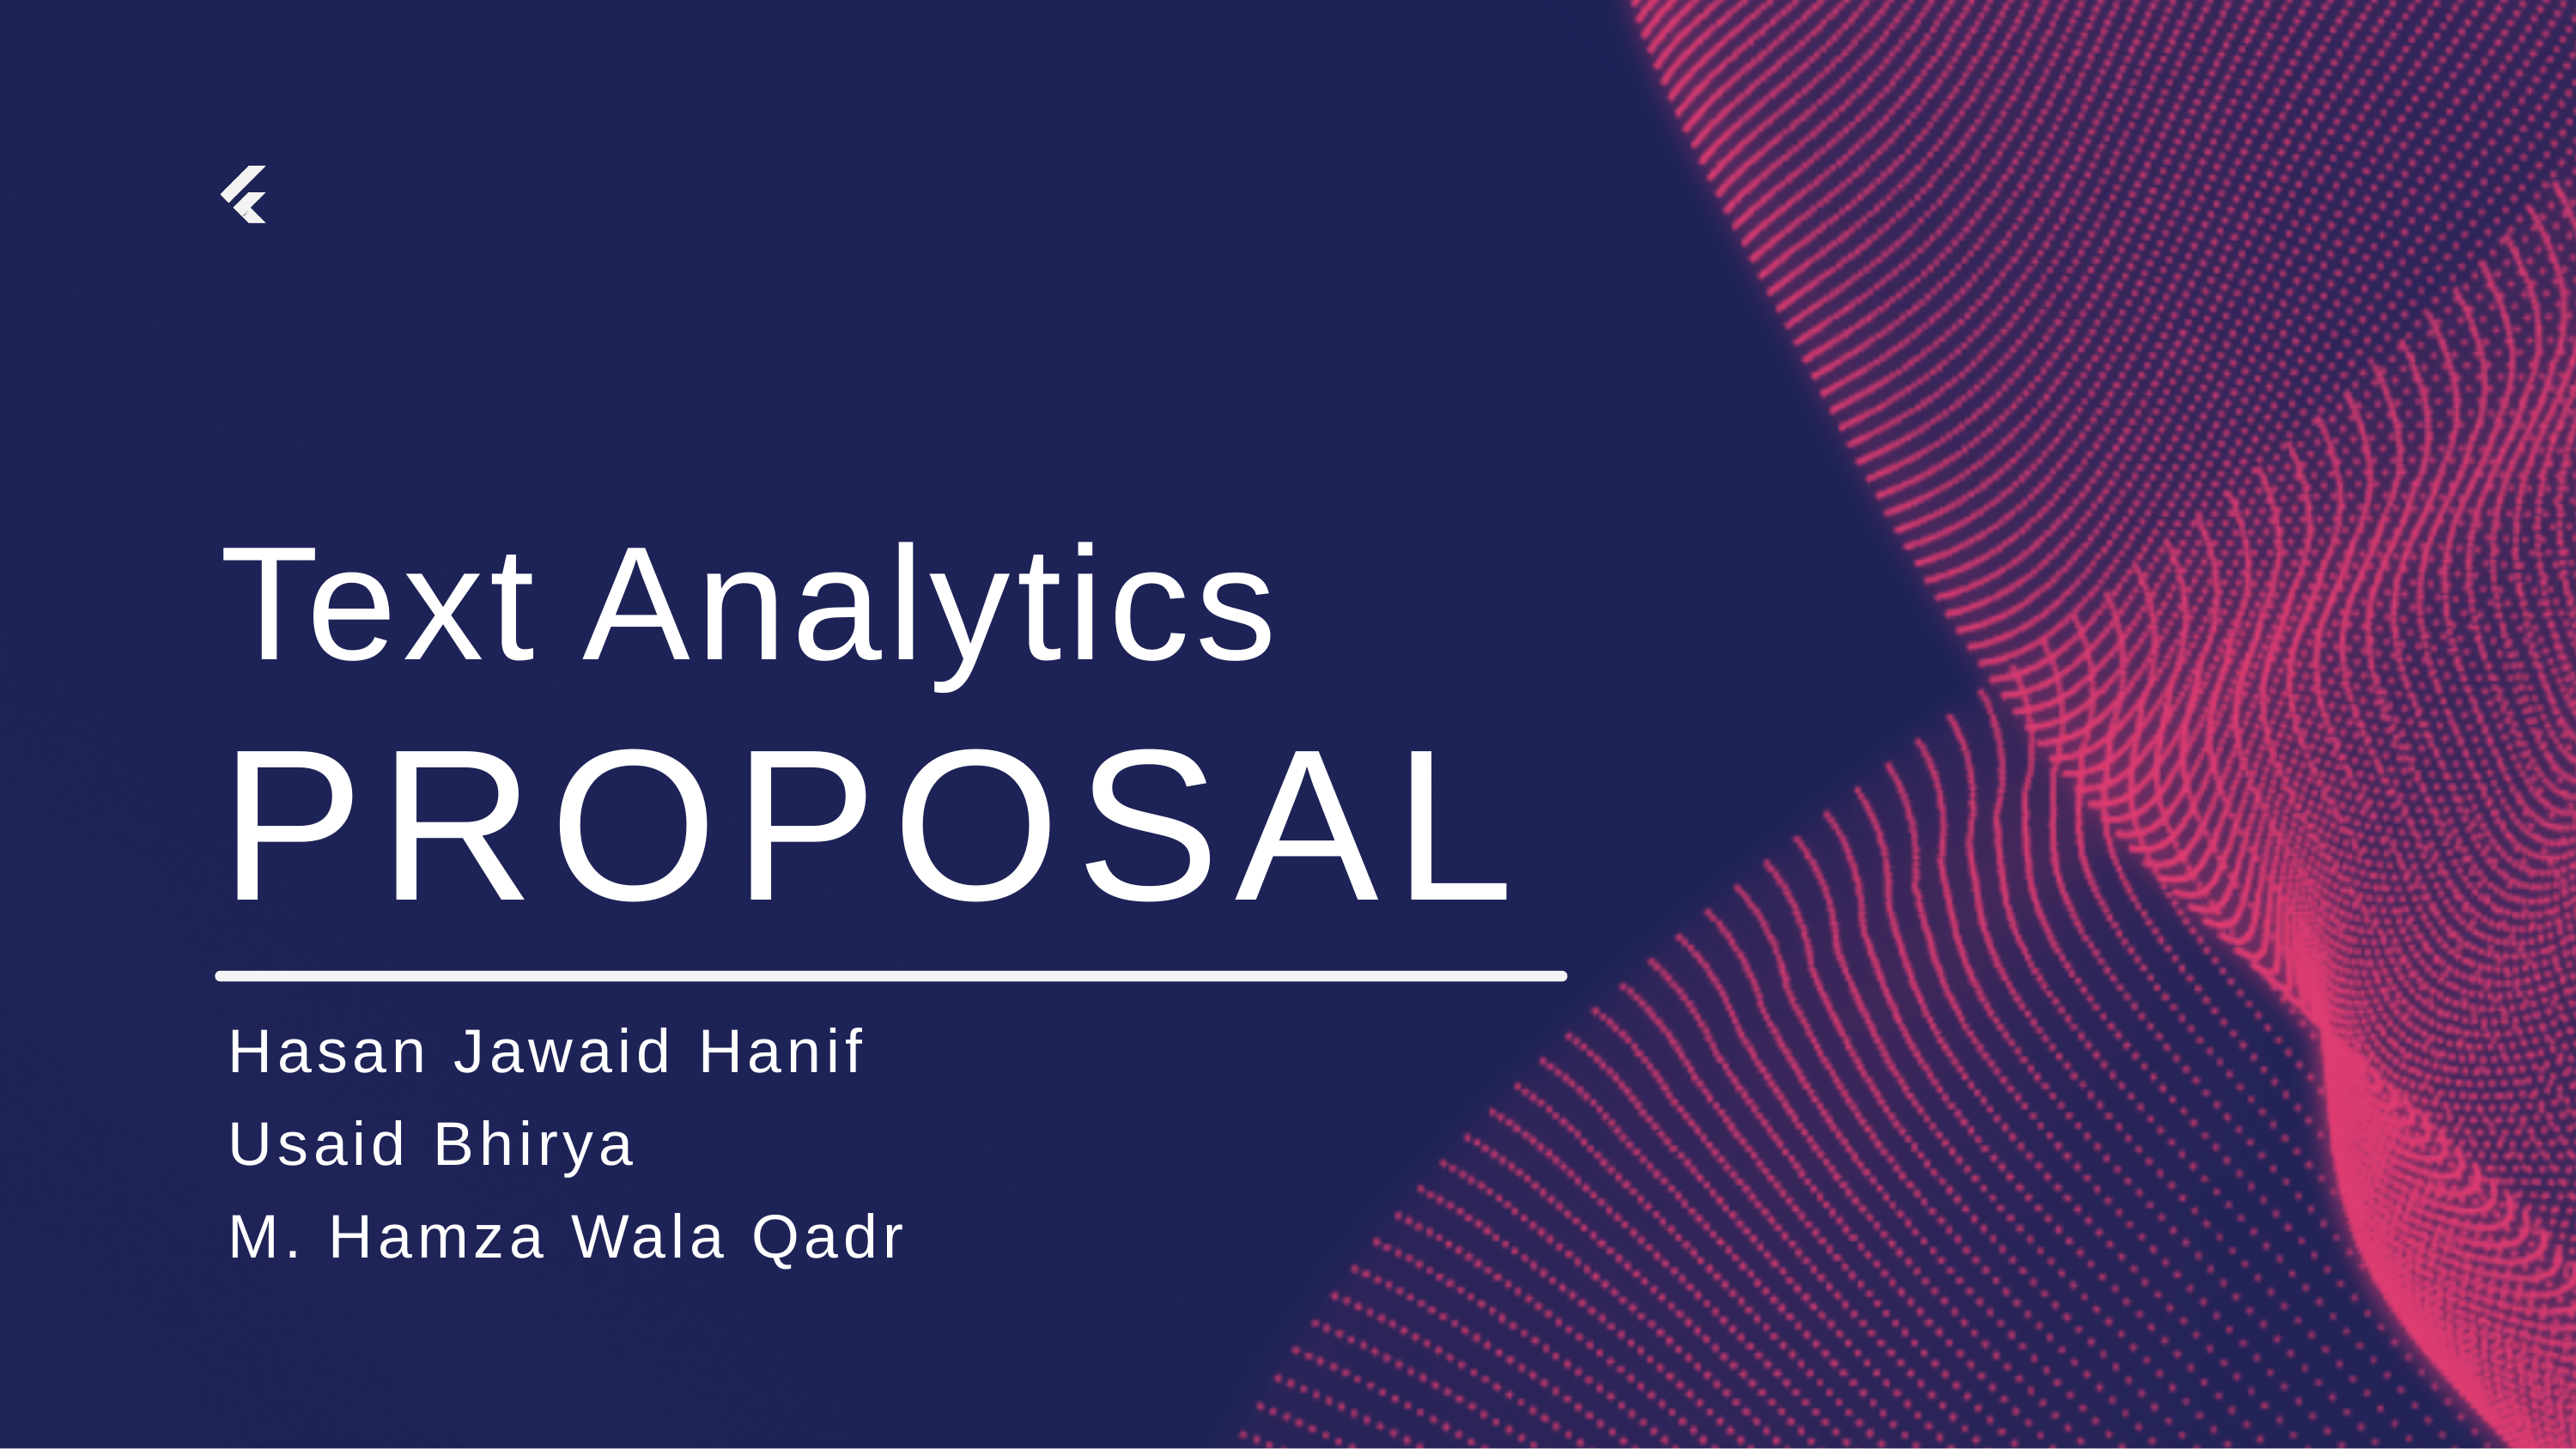

Text Analytics
PROPOSAL

Hasan Jawaid Hanif
Usaid Bhirya
M. Hamza Wala Qadr